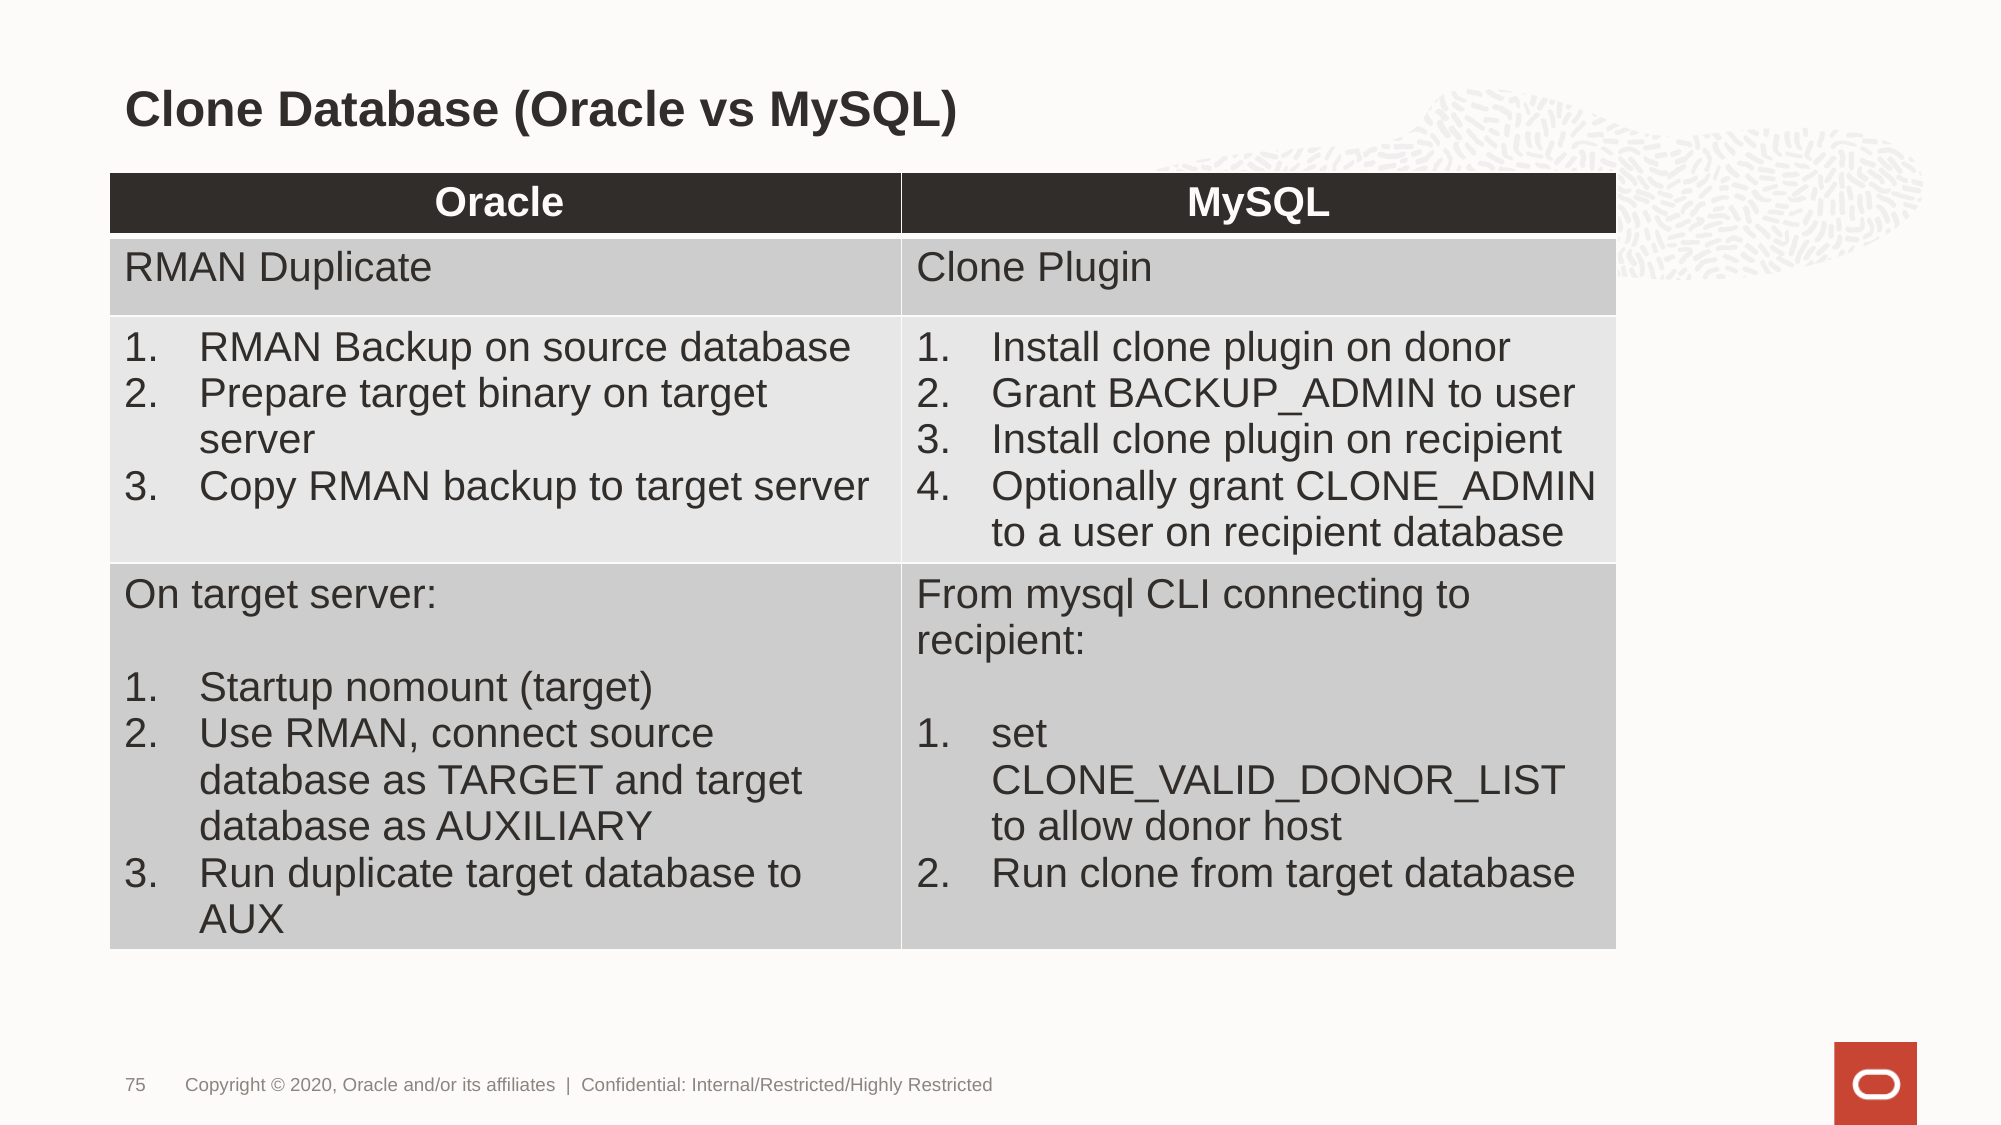

# Clone Database (Oracle vs MySQL)
| Oracle | MySQL |
| --- | --- |
| RMAN Duplicate | Clone Plugin |
| RMAN Backup on source database Prepare target binary on target server Copy RMAN backup to target server | Install clone plugin on donor Grant BACKUP\_ADMIN to user Install clone plugin on recipient Optionally grant CLONE\_ADMIN to a user on recipient database |
| On target server: Startup nomount (target) Use RMAN, connect source database as TARGET and target database as AUXILIARY Run duplicate target database to AUX | From mysql CLI connecting to recipient: set CLONE\_VALID\_DONOR\_LIST to allow donor host Run clone from target database |
75
Copyright © 2020, Oracle and/or its affiliates  |  Confidential: Internal/Restricted/Highly Restricted